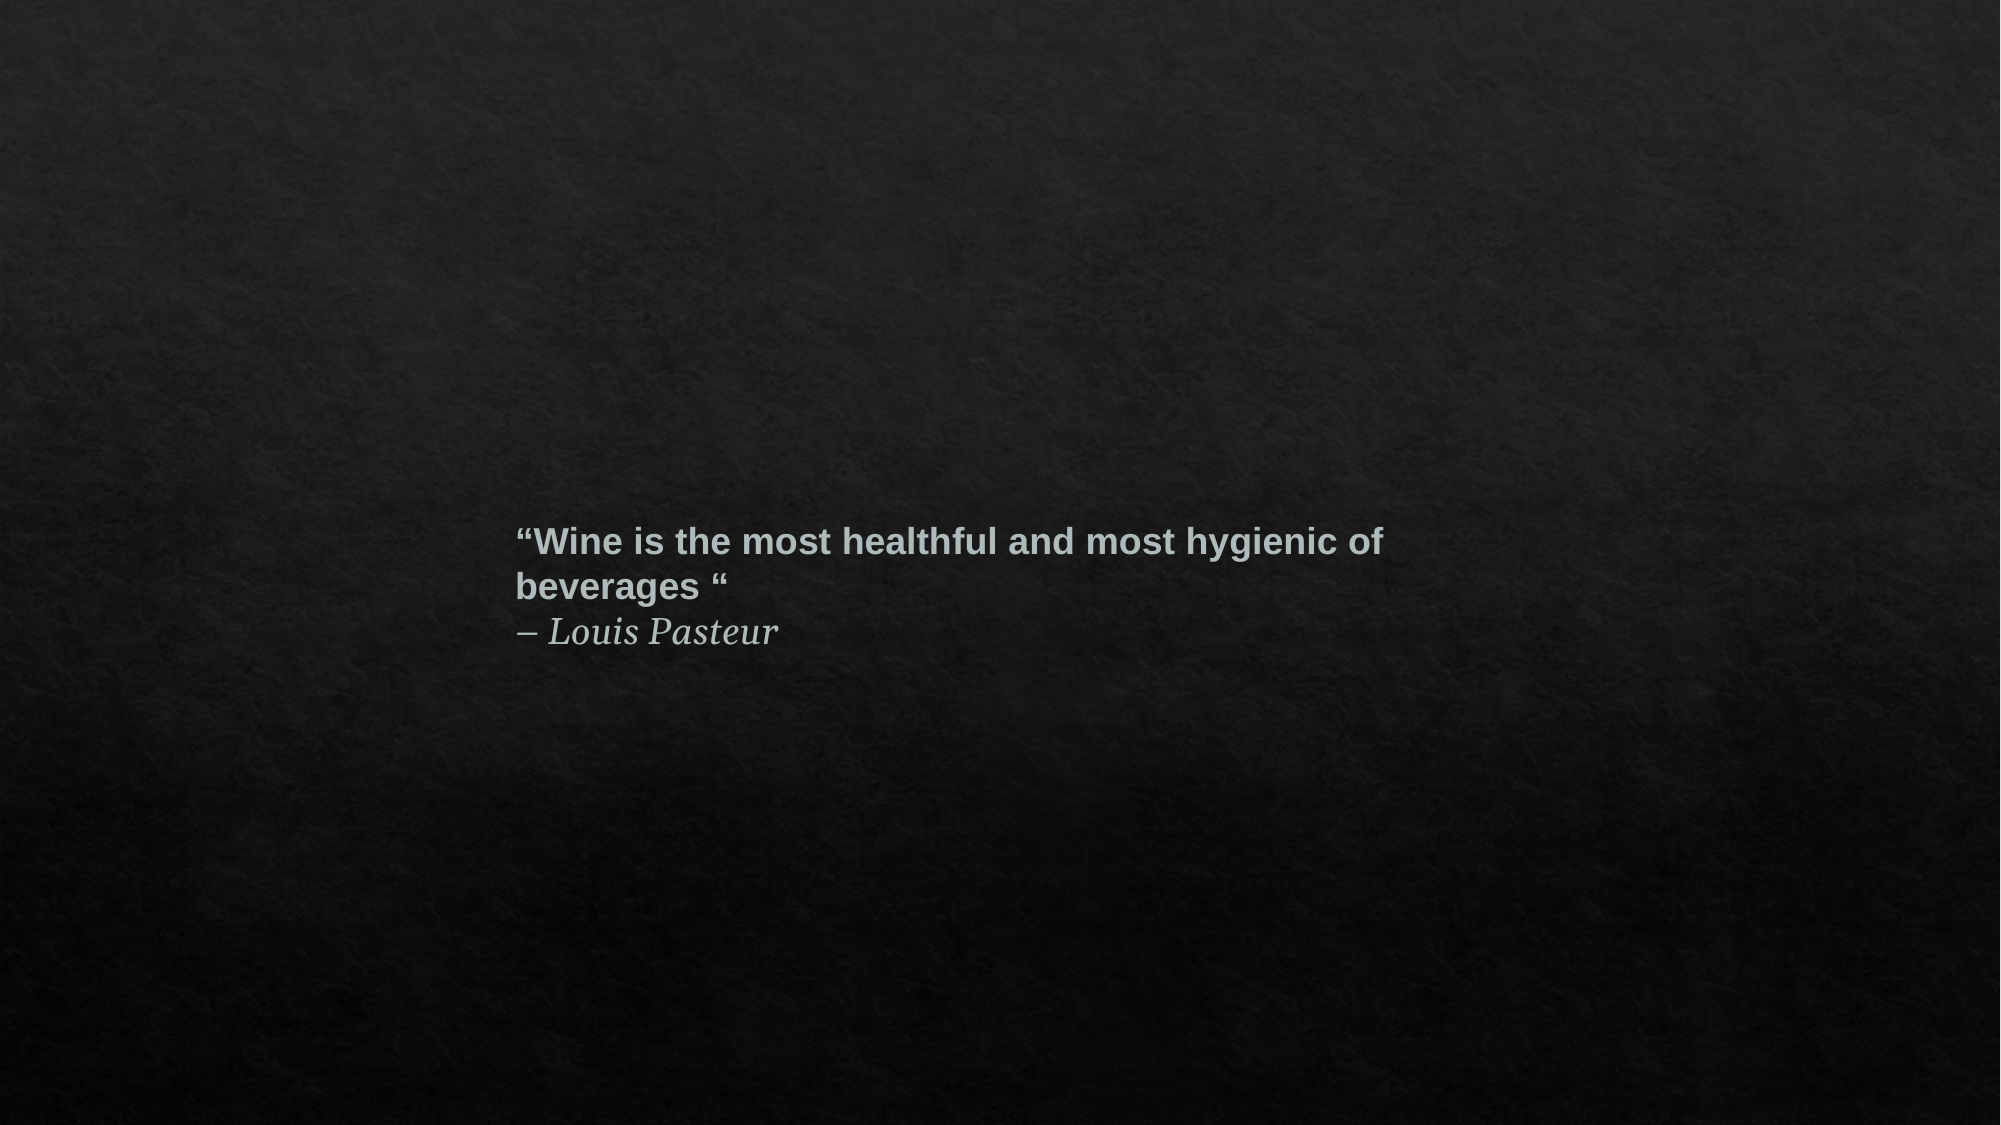

“Wine is the most healthful and most hygienic of beverages “
– Louis Pasteur